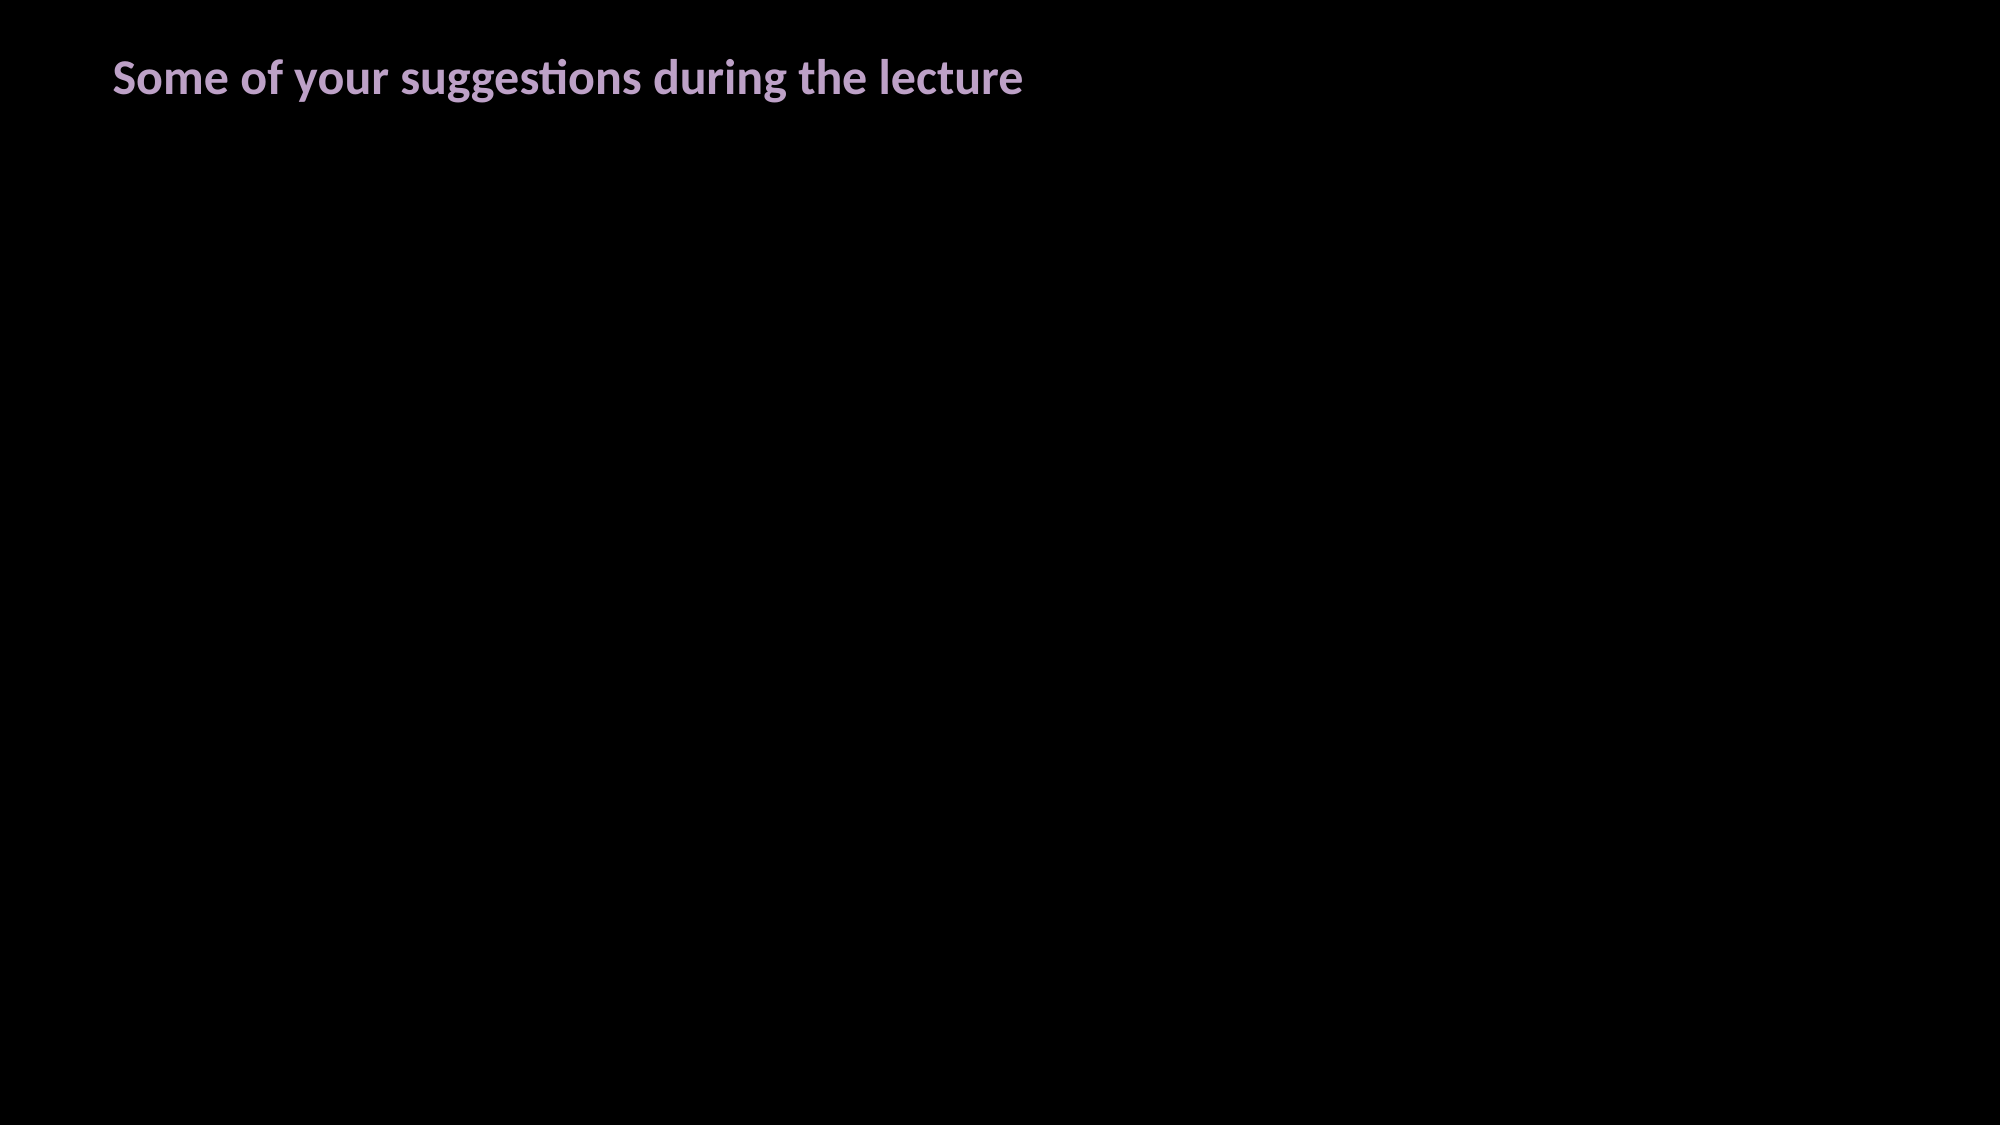

# Some of your suggestions during the lecture